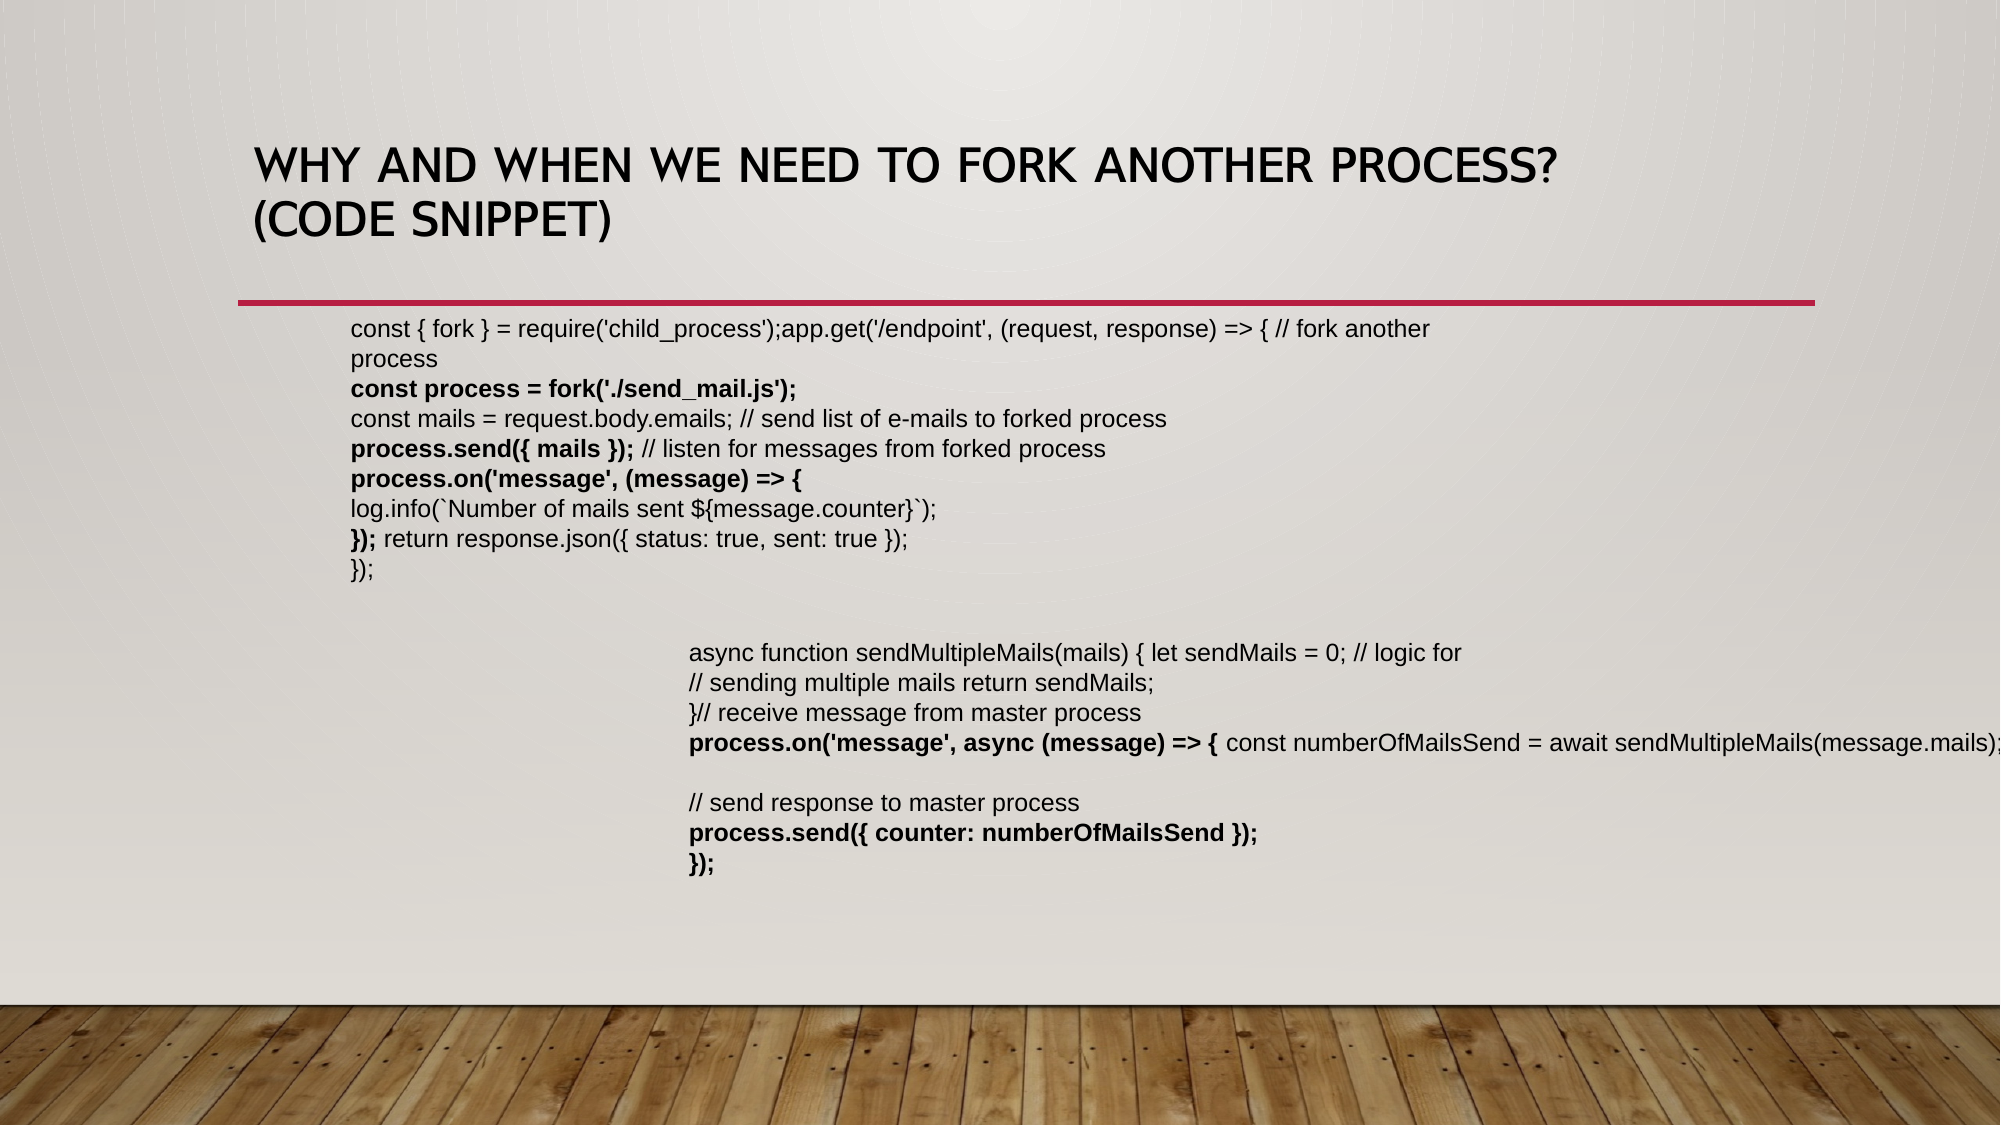

# Why and when we need to fork another process? (Code Snippet)
const { fork } = require('child_process');app.get('/endpoint', (request, response) => { // fork another process
const process = fork('./send_mail.js');
const mails = request.body.emails; // send list of e-mails to forked process
process.send({ mails }); // listen for messages from forked process
process.on('message', (message) => {
log.info(`Number of mails sent ${message.counter}`);
}); return response.json({ status: true, sent: true });
});

async function sendMultipleMails(mails) { let sendMails = 0; // logic for
// sending multiple mails return sendMails;
}// receive message from master process
process.on('message', async (message) => { const numberOfMailsSend = await sendMultipleMails(message.mails);
// send response to master process
process.send({ counter: numberOfMailsSend });
});